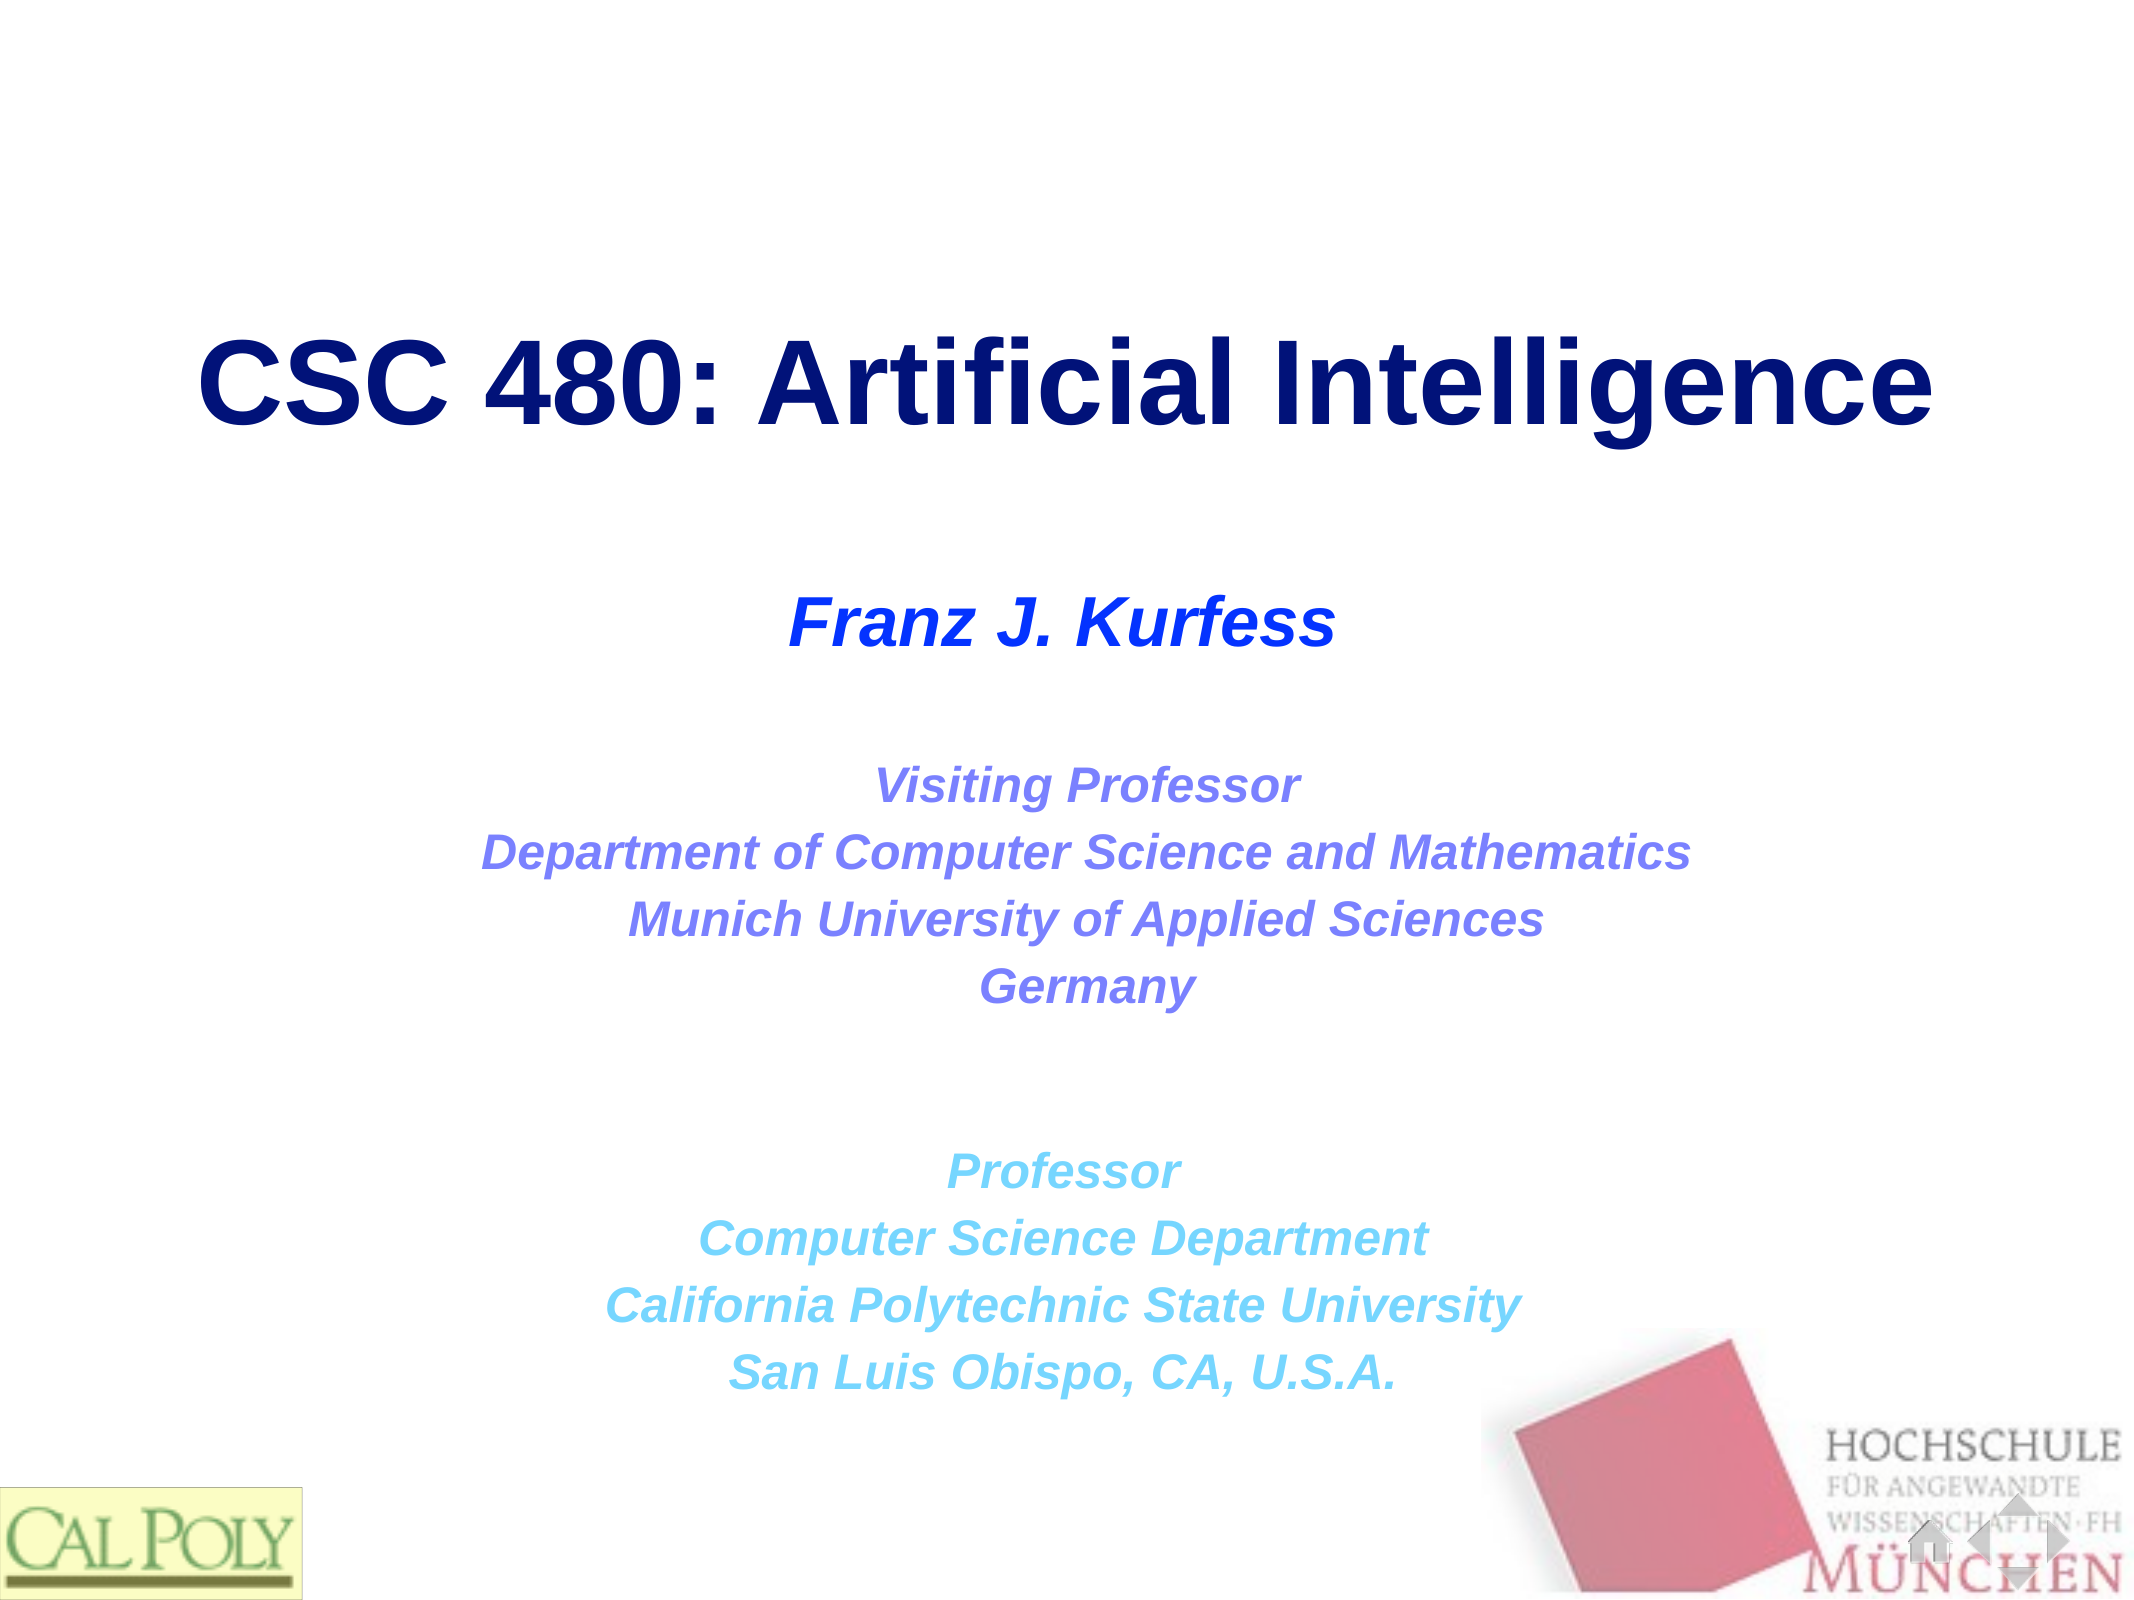

# CSC 480: Artificial Intelligence
Franz J. Kurfess
Professor
Computer Science Department
California Polytechnic State University
San Luis Obispo, CA, U.S.A.